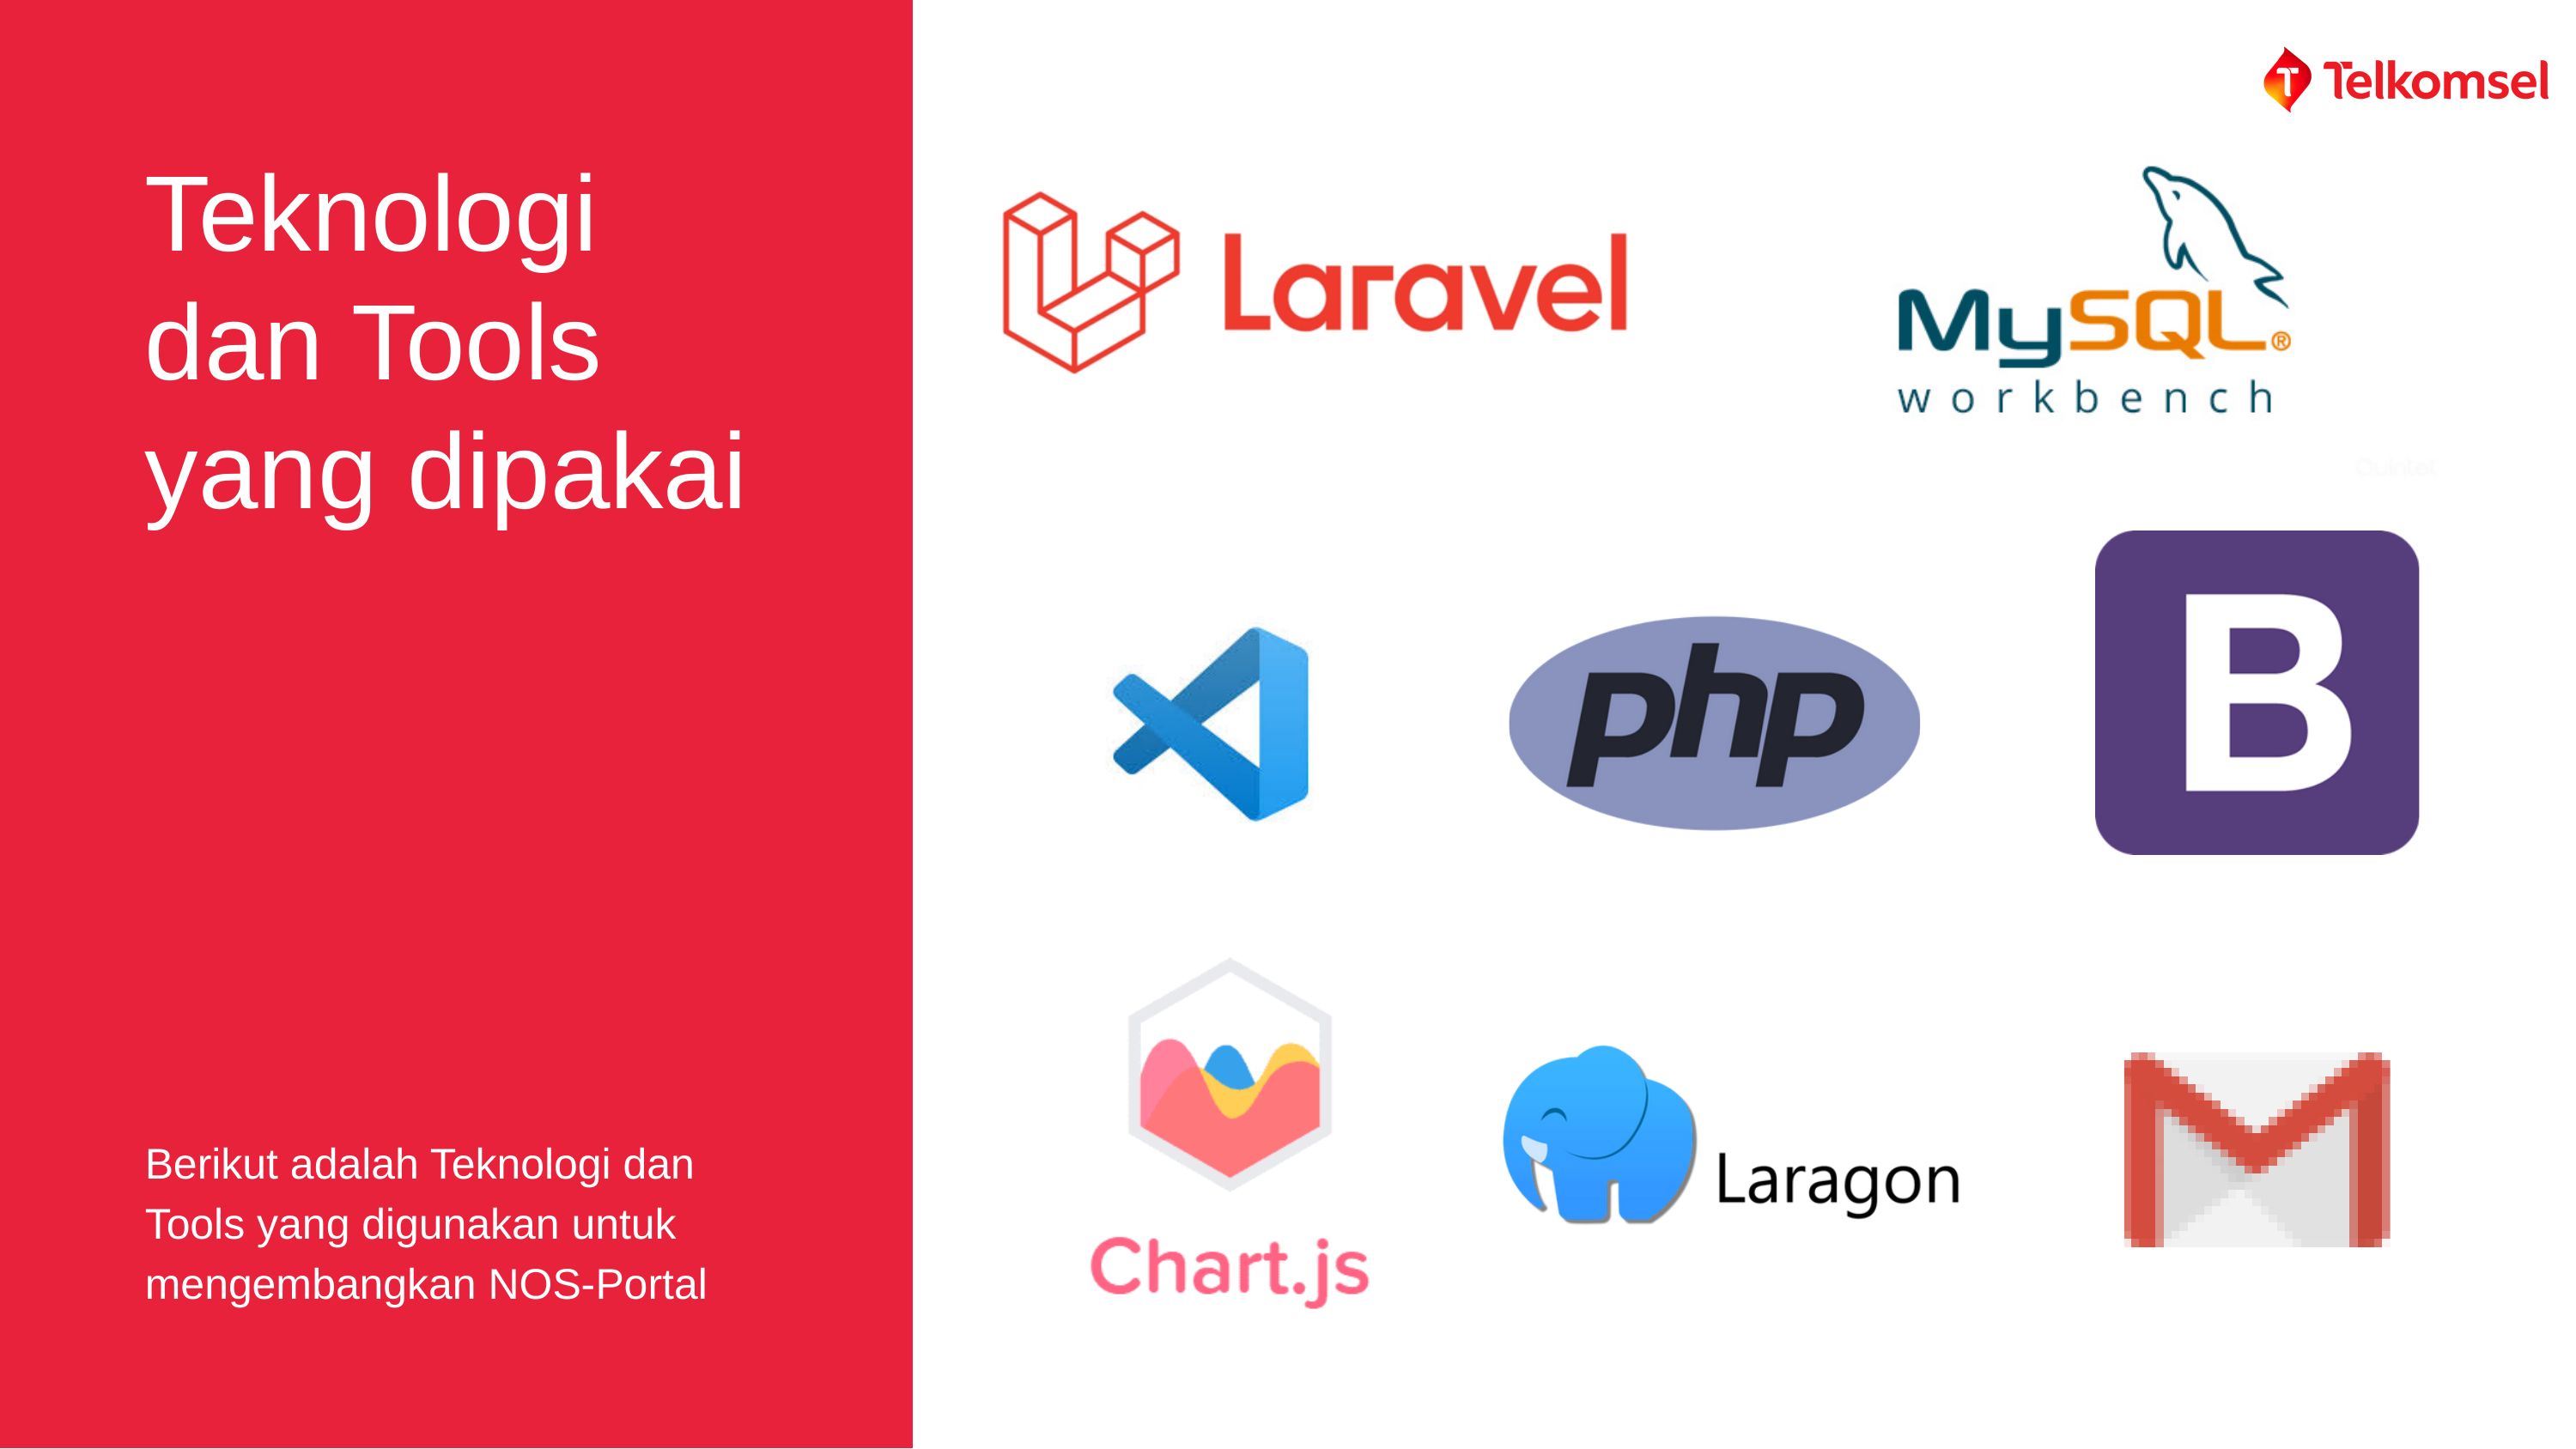

Teknologi dan Tools yang dipakai

Berikut adalah Teknologi dan Tools yang digunakan untuk mengembangkan NOS-Portal